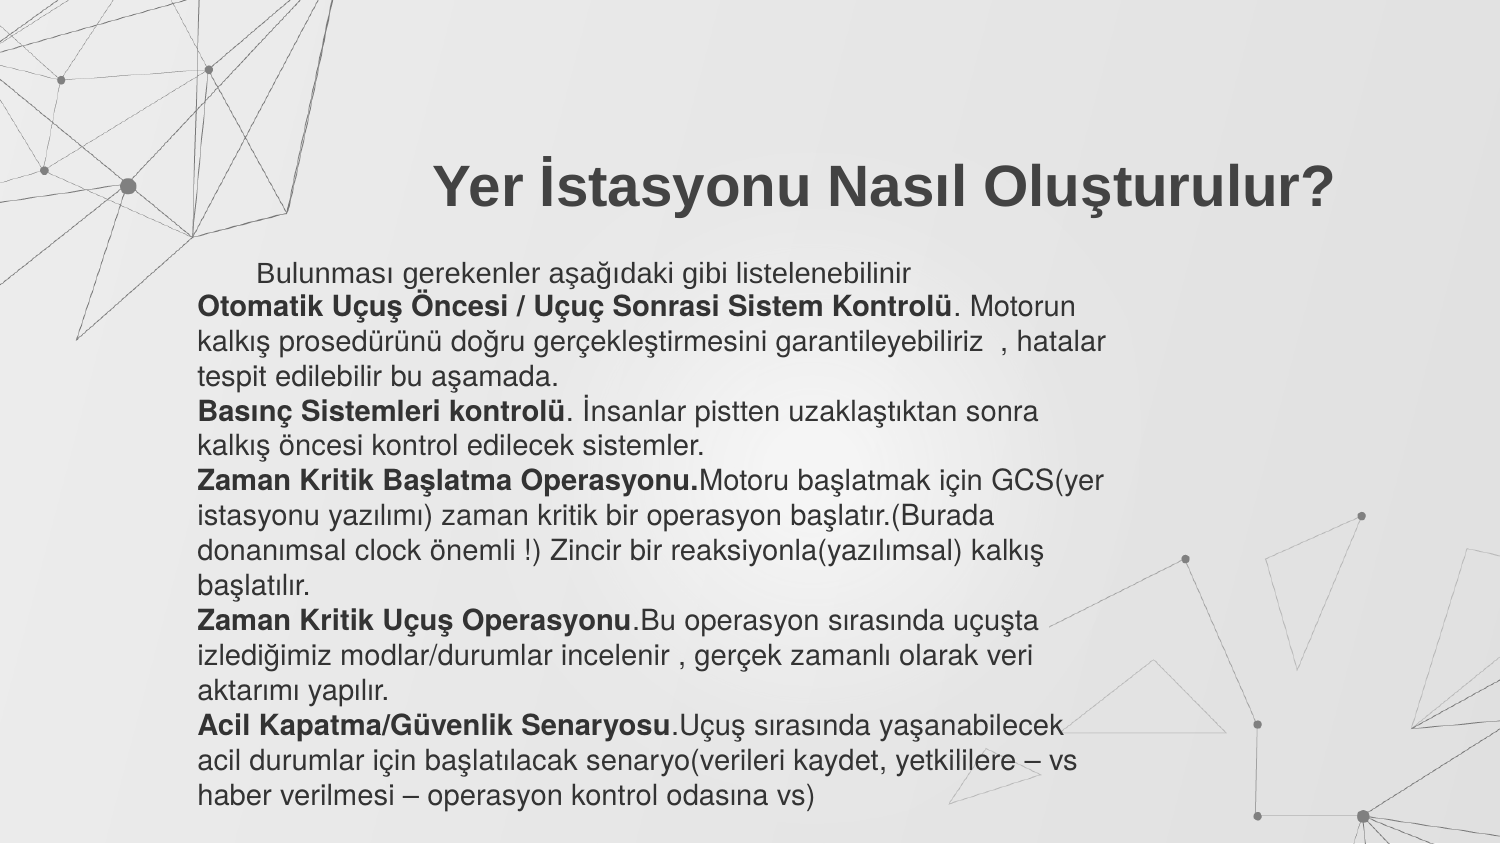

# Yer İstasyonu Nasıl Oluşturulur?
Bulunması gerekenler aşağıdaki gibi listelenebilinir
Otomatik Uçuş Öncesi / Uçuç Sonrasi Sistem Kontrolü. Motorun kalkış prosedürünü doğru gerçekleştirmesini garantileyebiliriz  , hatalar tespit edilebilir bu aşamada.
Basınç Sistemleri kontrolü. İnsanlar pistten uzaklaştıktan sonra kalkış öncesi kontrol edilecek sistemler.
Zaman Kritik Başlatma Operasyonu.Motoru başlatmak için GCS(yer istasyonu yazılımı) zaman kritik bir operasyon başlatır.(Burada donanımsal clock önemli !) Zincir bir reaksiyonla(yazılımsal) kalkış başlatılır.
Zaman Kritik Uçuş Operasyonu.Bu operasyon sırasında uçuşta izlediğimiz modlar/durumlar incelenir , gerçek zamanlı olarak veri aktarımı yapılır.
Acil Kapatma/Güvenlik Senaryosu.Uçuş sırasında yaşanabilecek acil durumlar için başlatılacak senaryo(verileri kaydet, yetkililere – vs haber verilmesi – operasyon kontrol odasına vs)